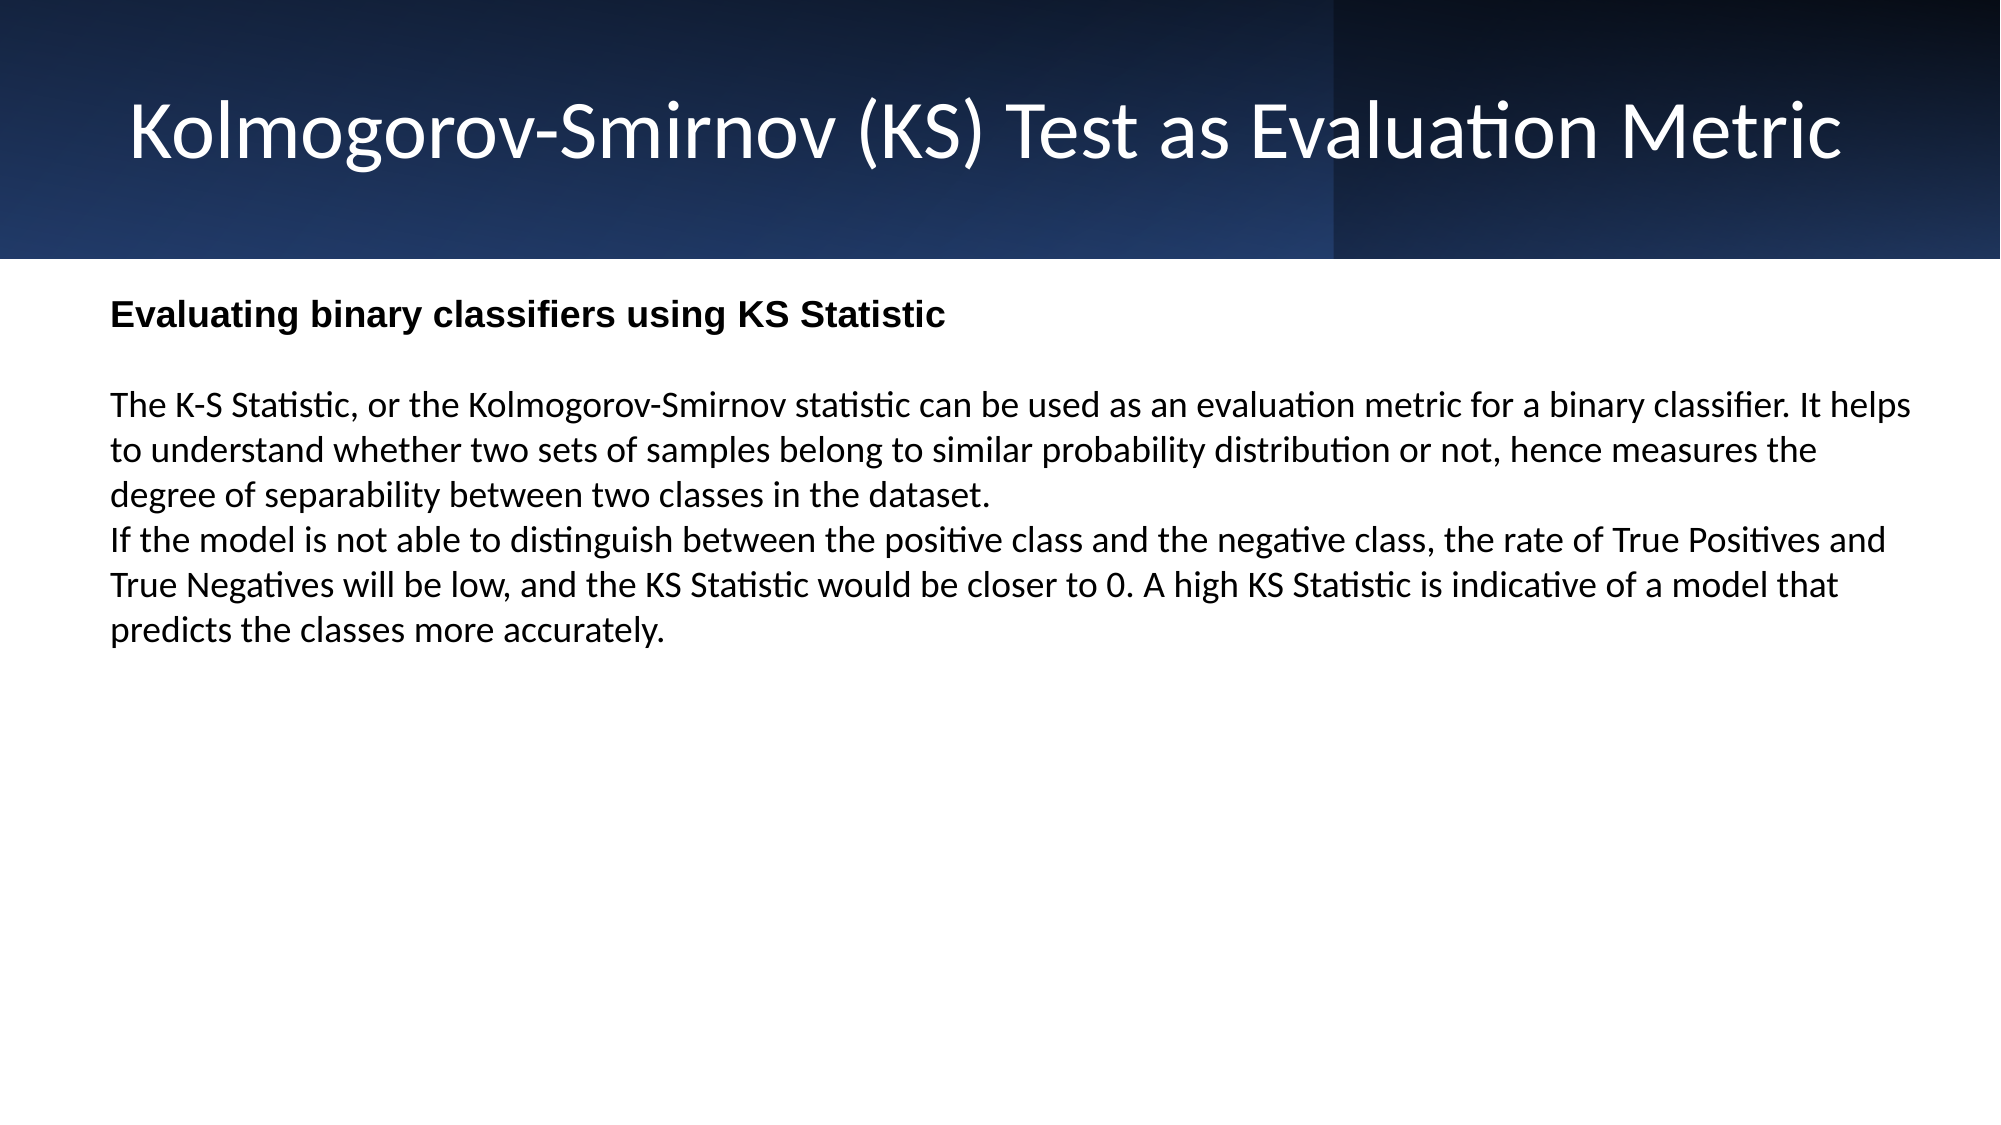

# Kolmogorov-Smirnov (KS) Test as Evaluation Metric
Evaluating binary classifiers using KS Statistic

The K-S Statistic, or the Kolmogorov-Smirnov statistic can be used as an evaluation metric for a binary classifier. It helps to understand whether two sets of samples belong to similar probability distribution or not, hence measures the degree of separability between two classes in the dataset.
If the model is not able to distinguish between the positive class and the negative class, the rate of True Positives and True Negatives will be low, and the KS Statistic would be closer to 0. A high KS Statistic is indicative of a model that predicts the classes more accurately.